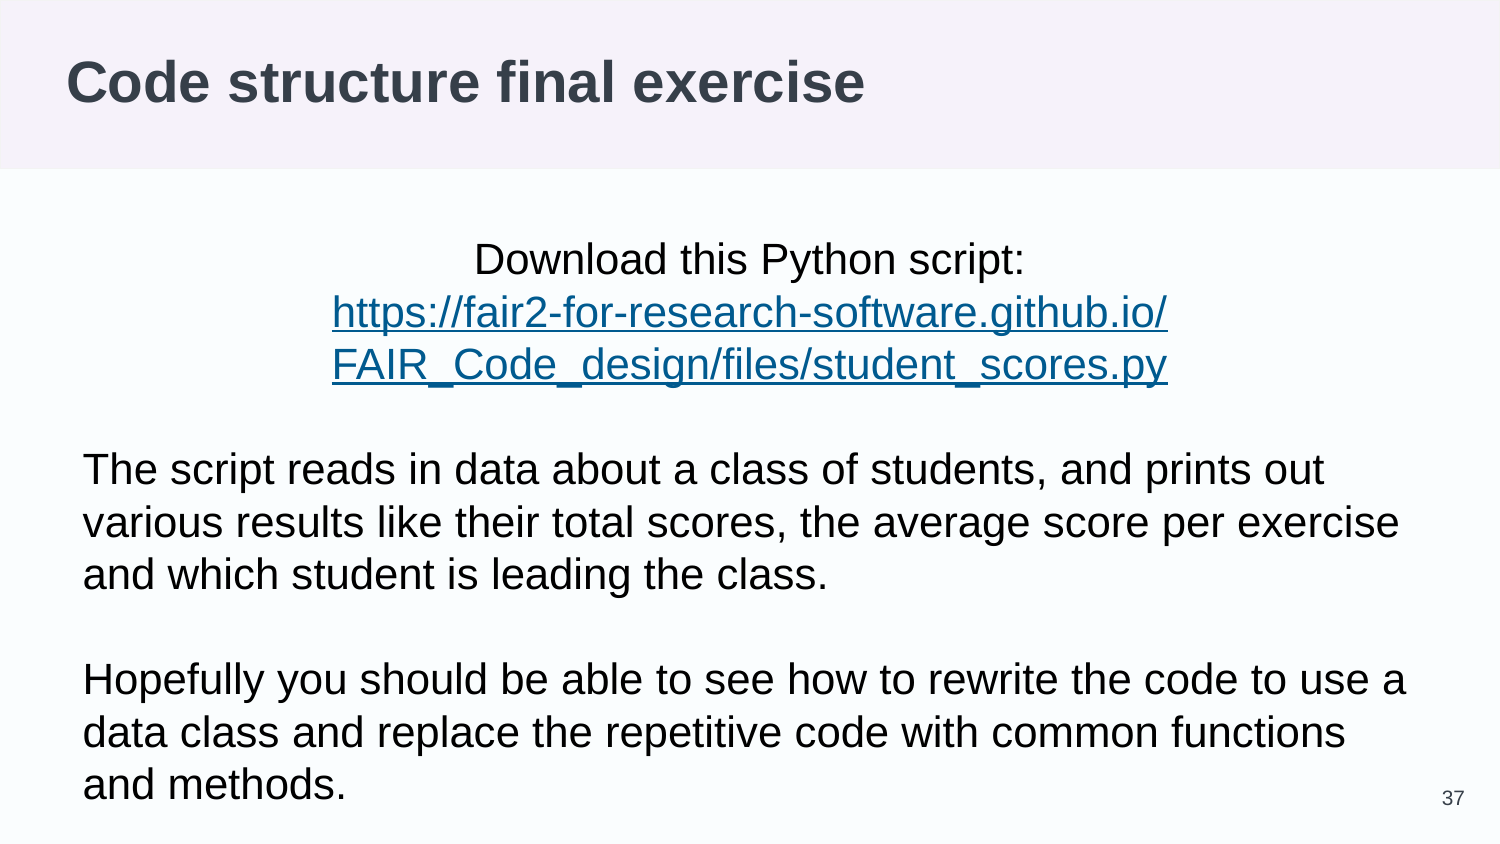

# Code structure final exercise
Download this Python script:
https://fair2-for-research-software.github.io/
FAIR_Code_design/files/student_scores.py

The script reads in data about a class of students, and prints out various results like their total scores, the average score per exercise and which student is leading the class.

Hopefully you should be able to see how to rewrite the code to use a data class and replace the repetitive code with common functions and methods.
37